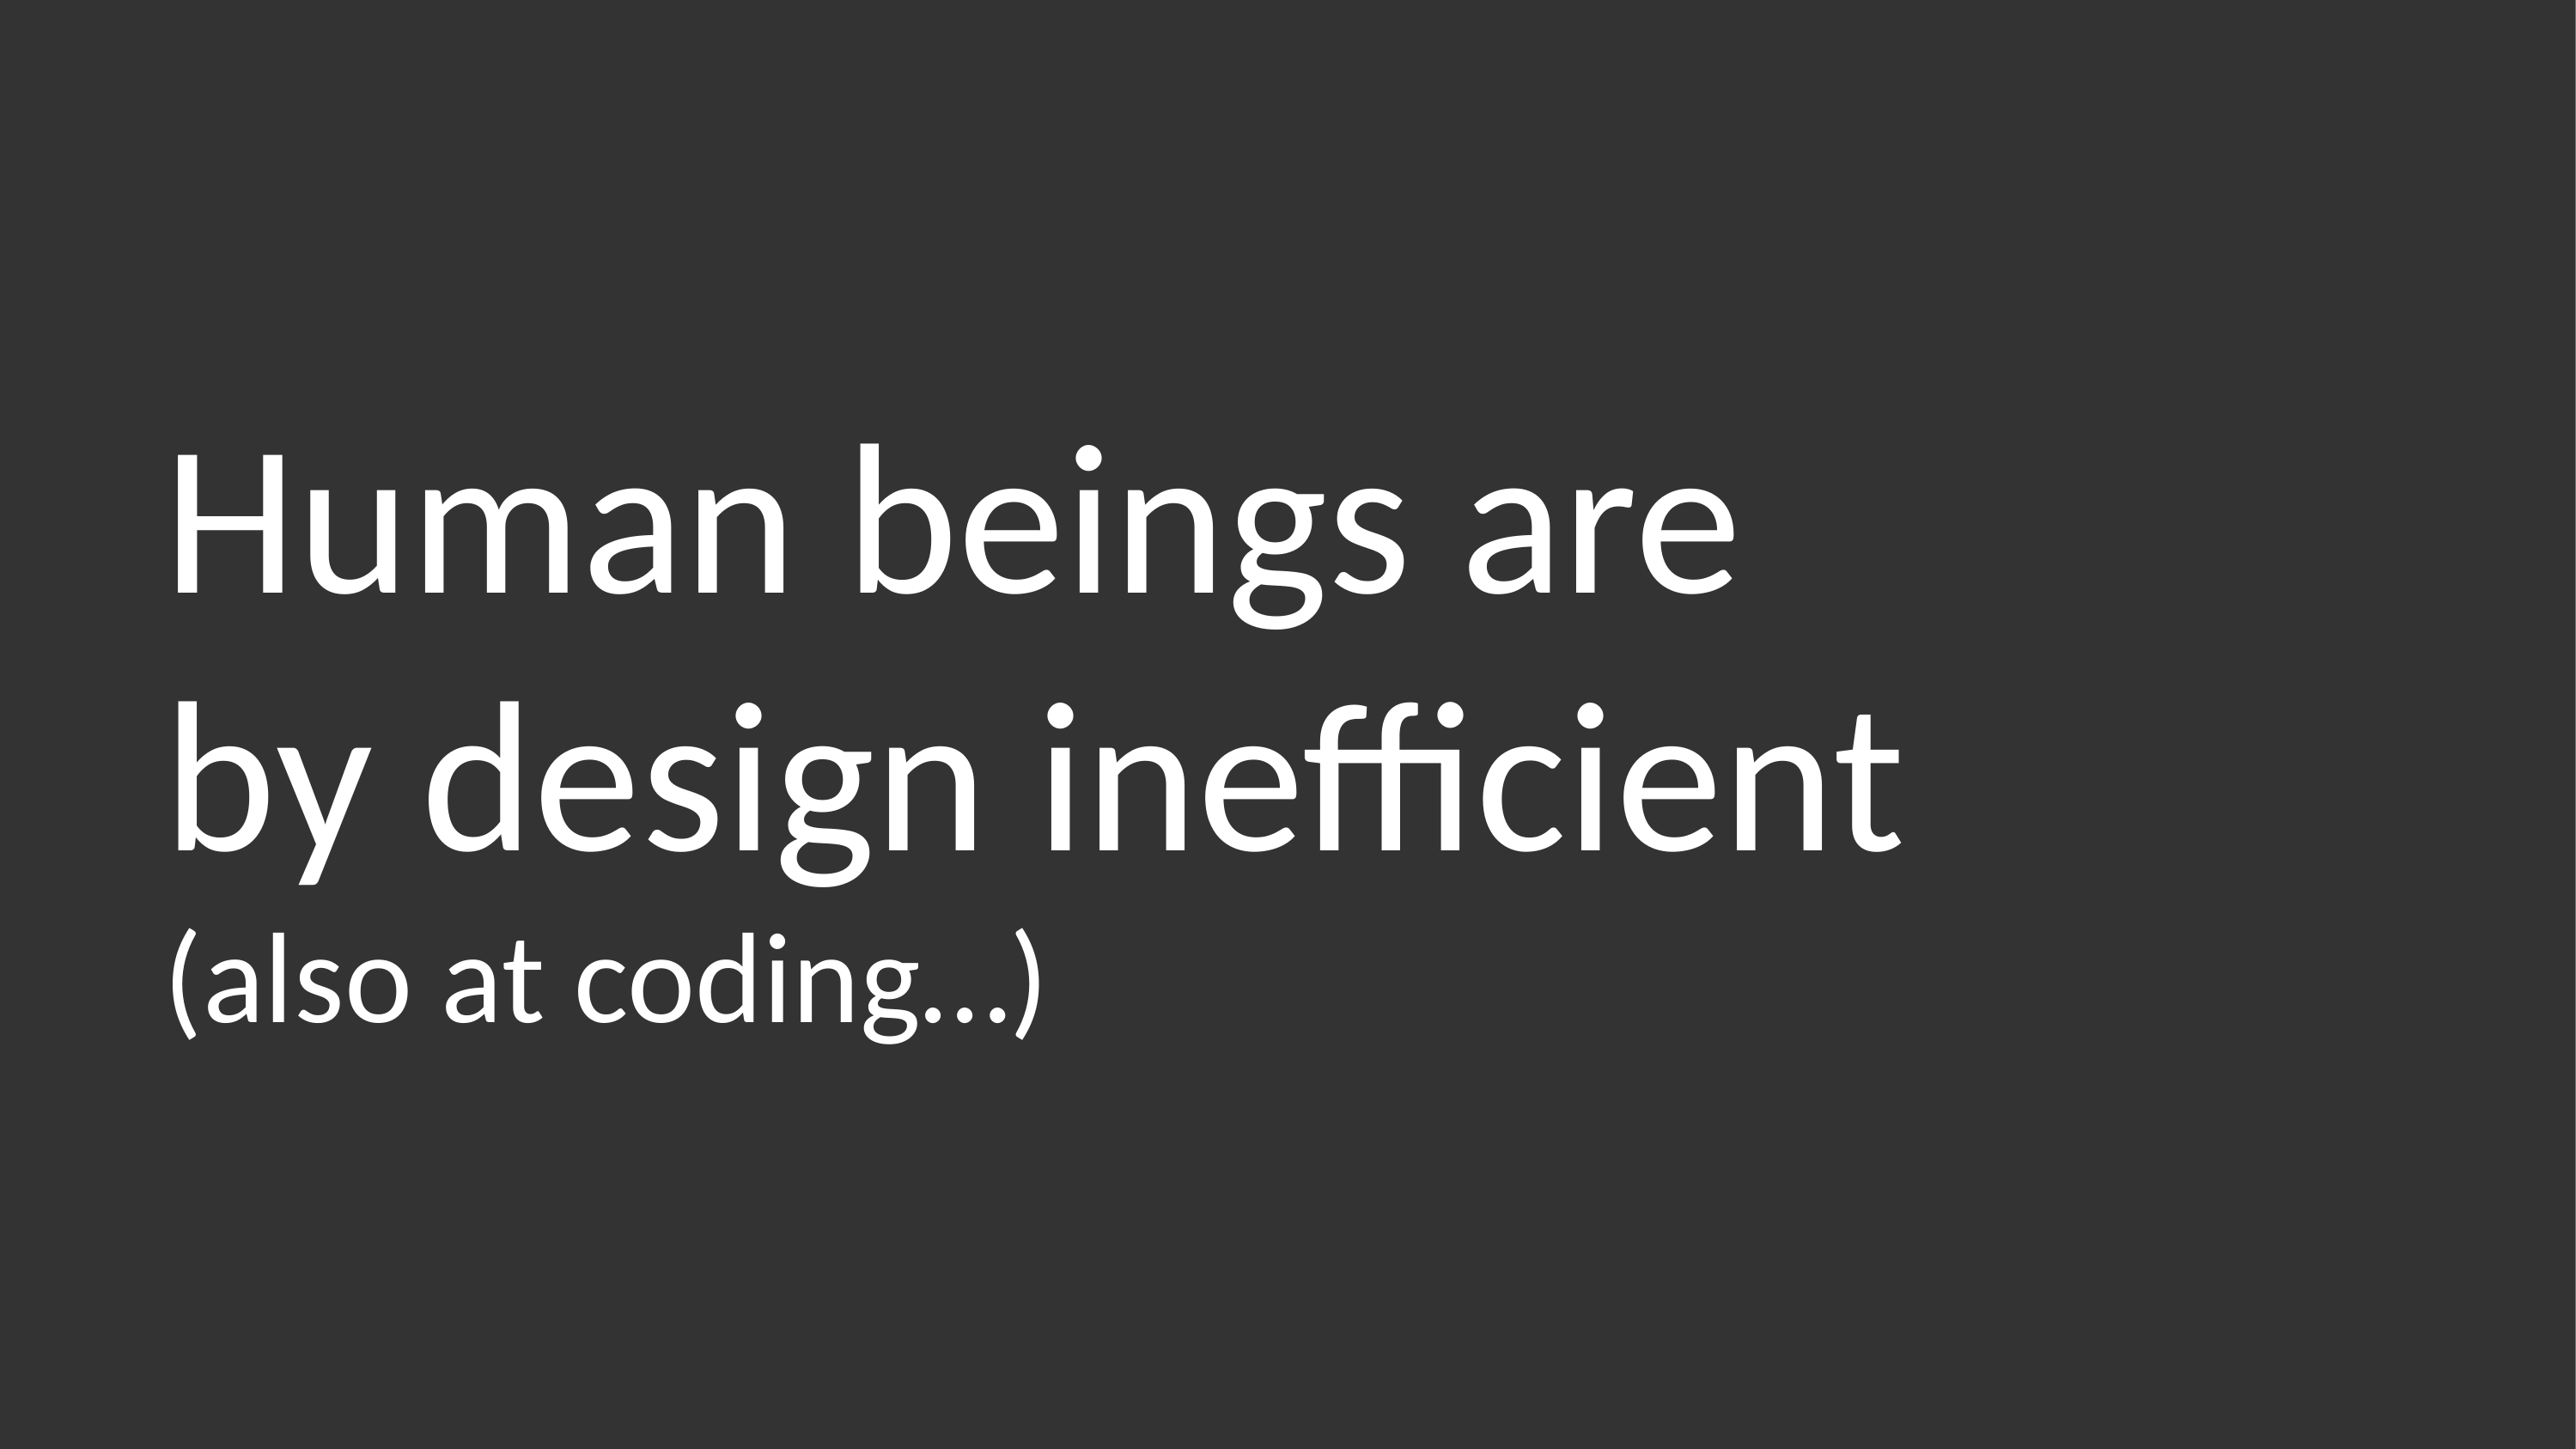

# Human beings are
by design inefficient
(also at coding…)